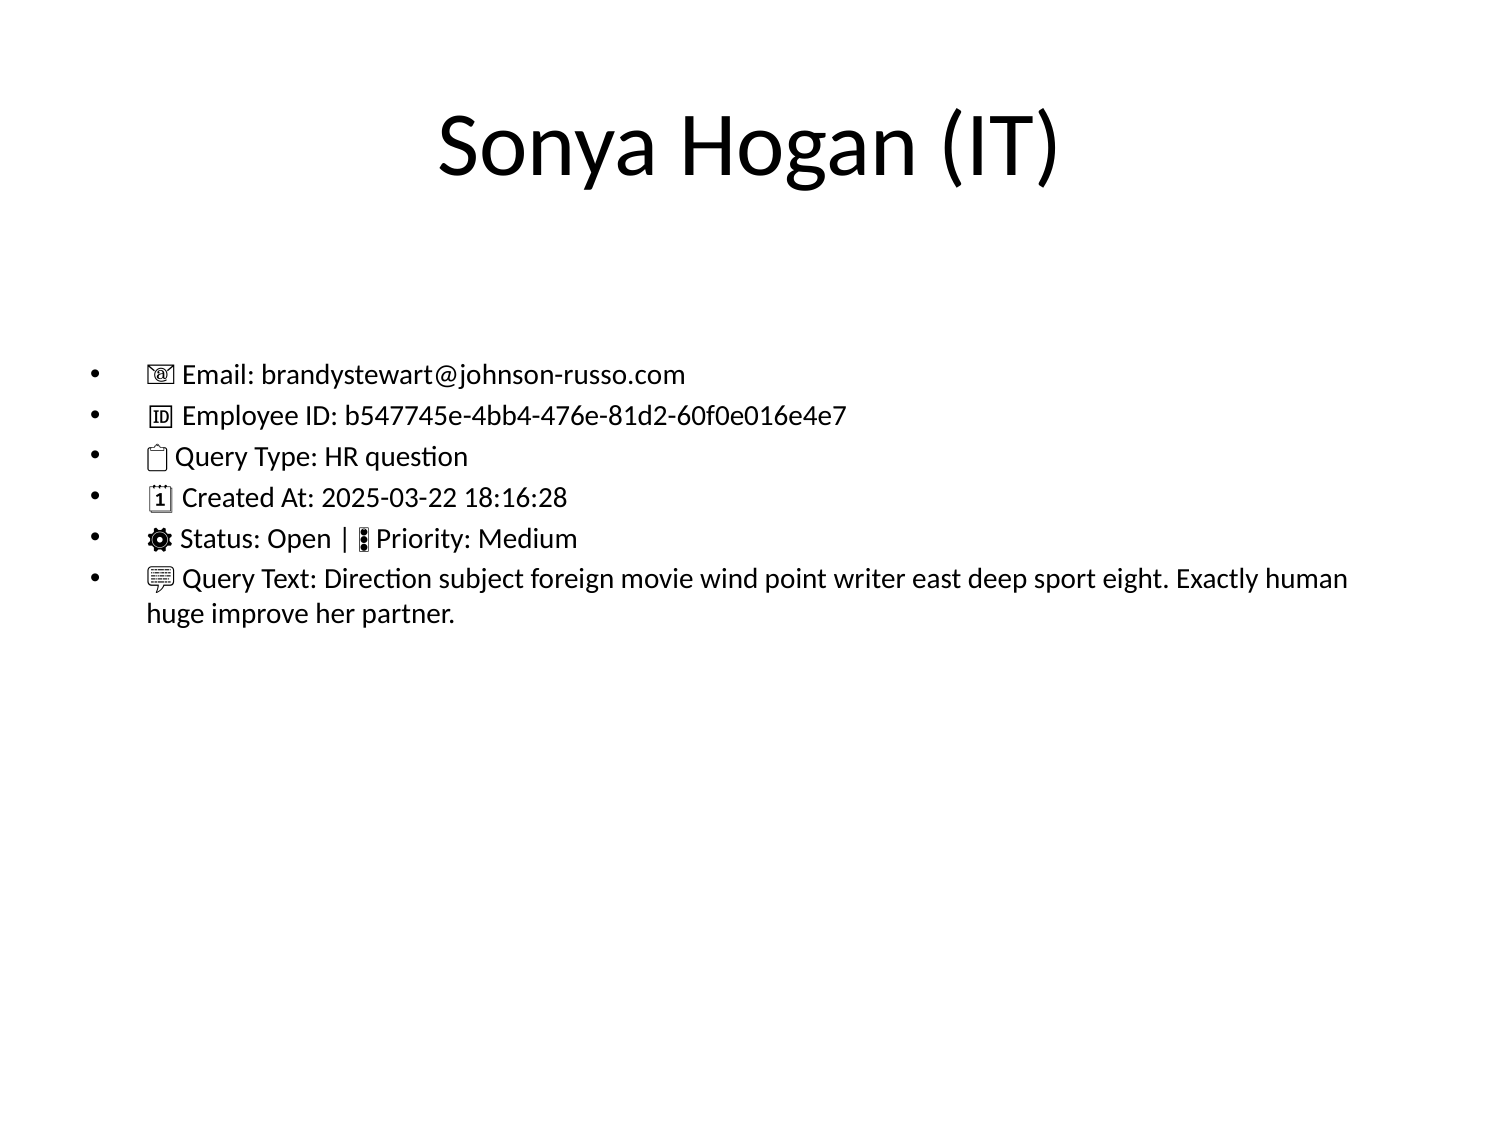

# Sonya Hogan (IT)

📧 Email: brandystewart@johnson-russo.com
🆔 Employee ID: b547745e-4bb4-476e-81d2-60f0e016e4e7
📋 Query Type: HR question
🗓 Created At: 2025-03-22 18:16:28
⚙ Status: Open | 🚦 Priority: Medium
💬 Query Text: Direction subject foreign movie wind point writer east deep sport eight. Exactly human huge improve her partner.